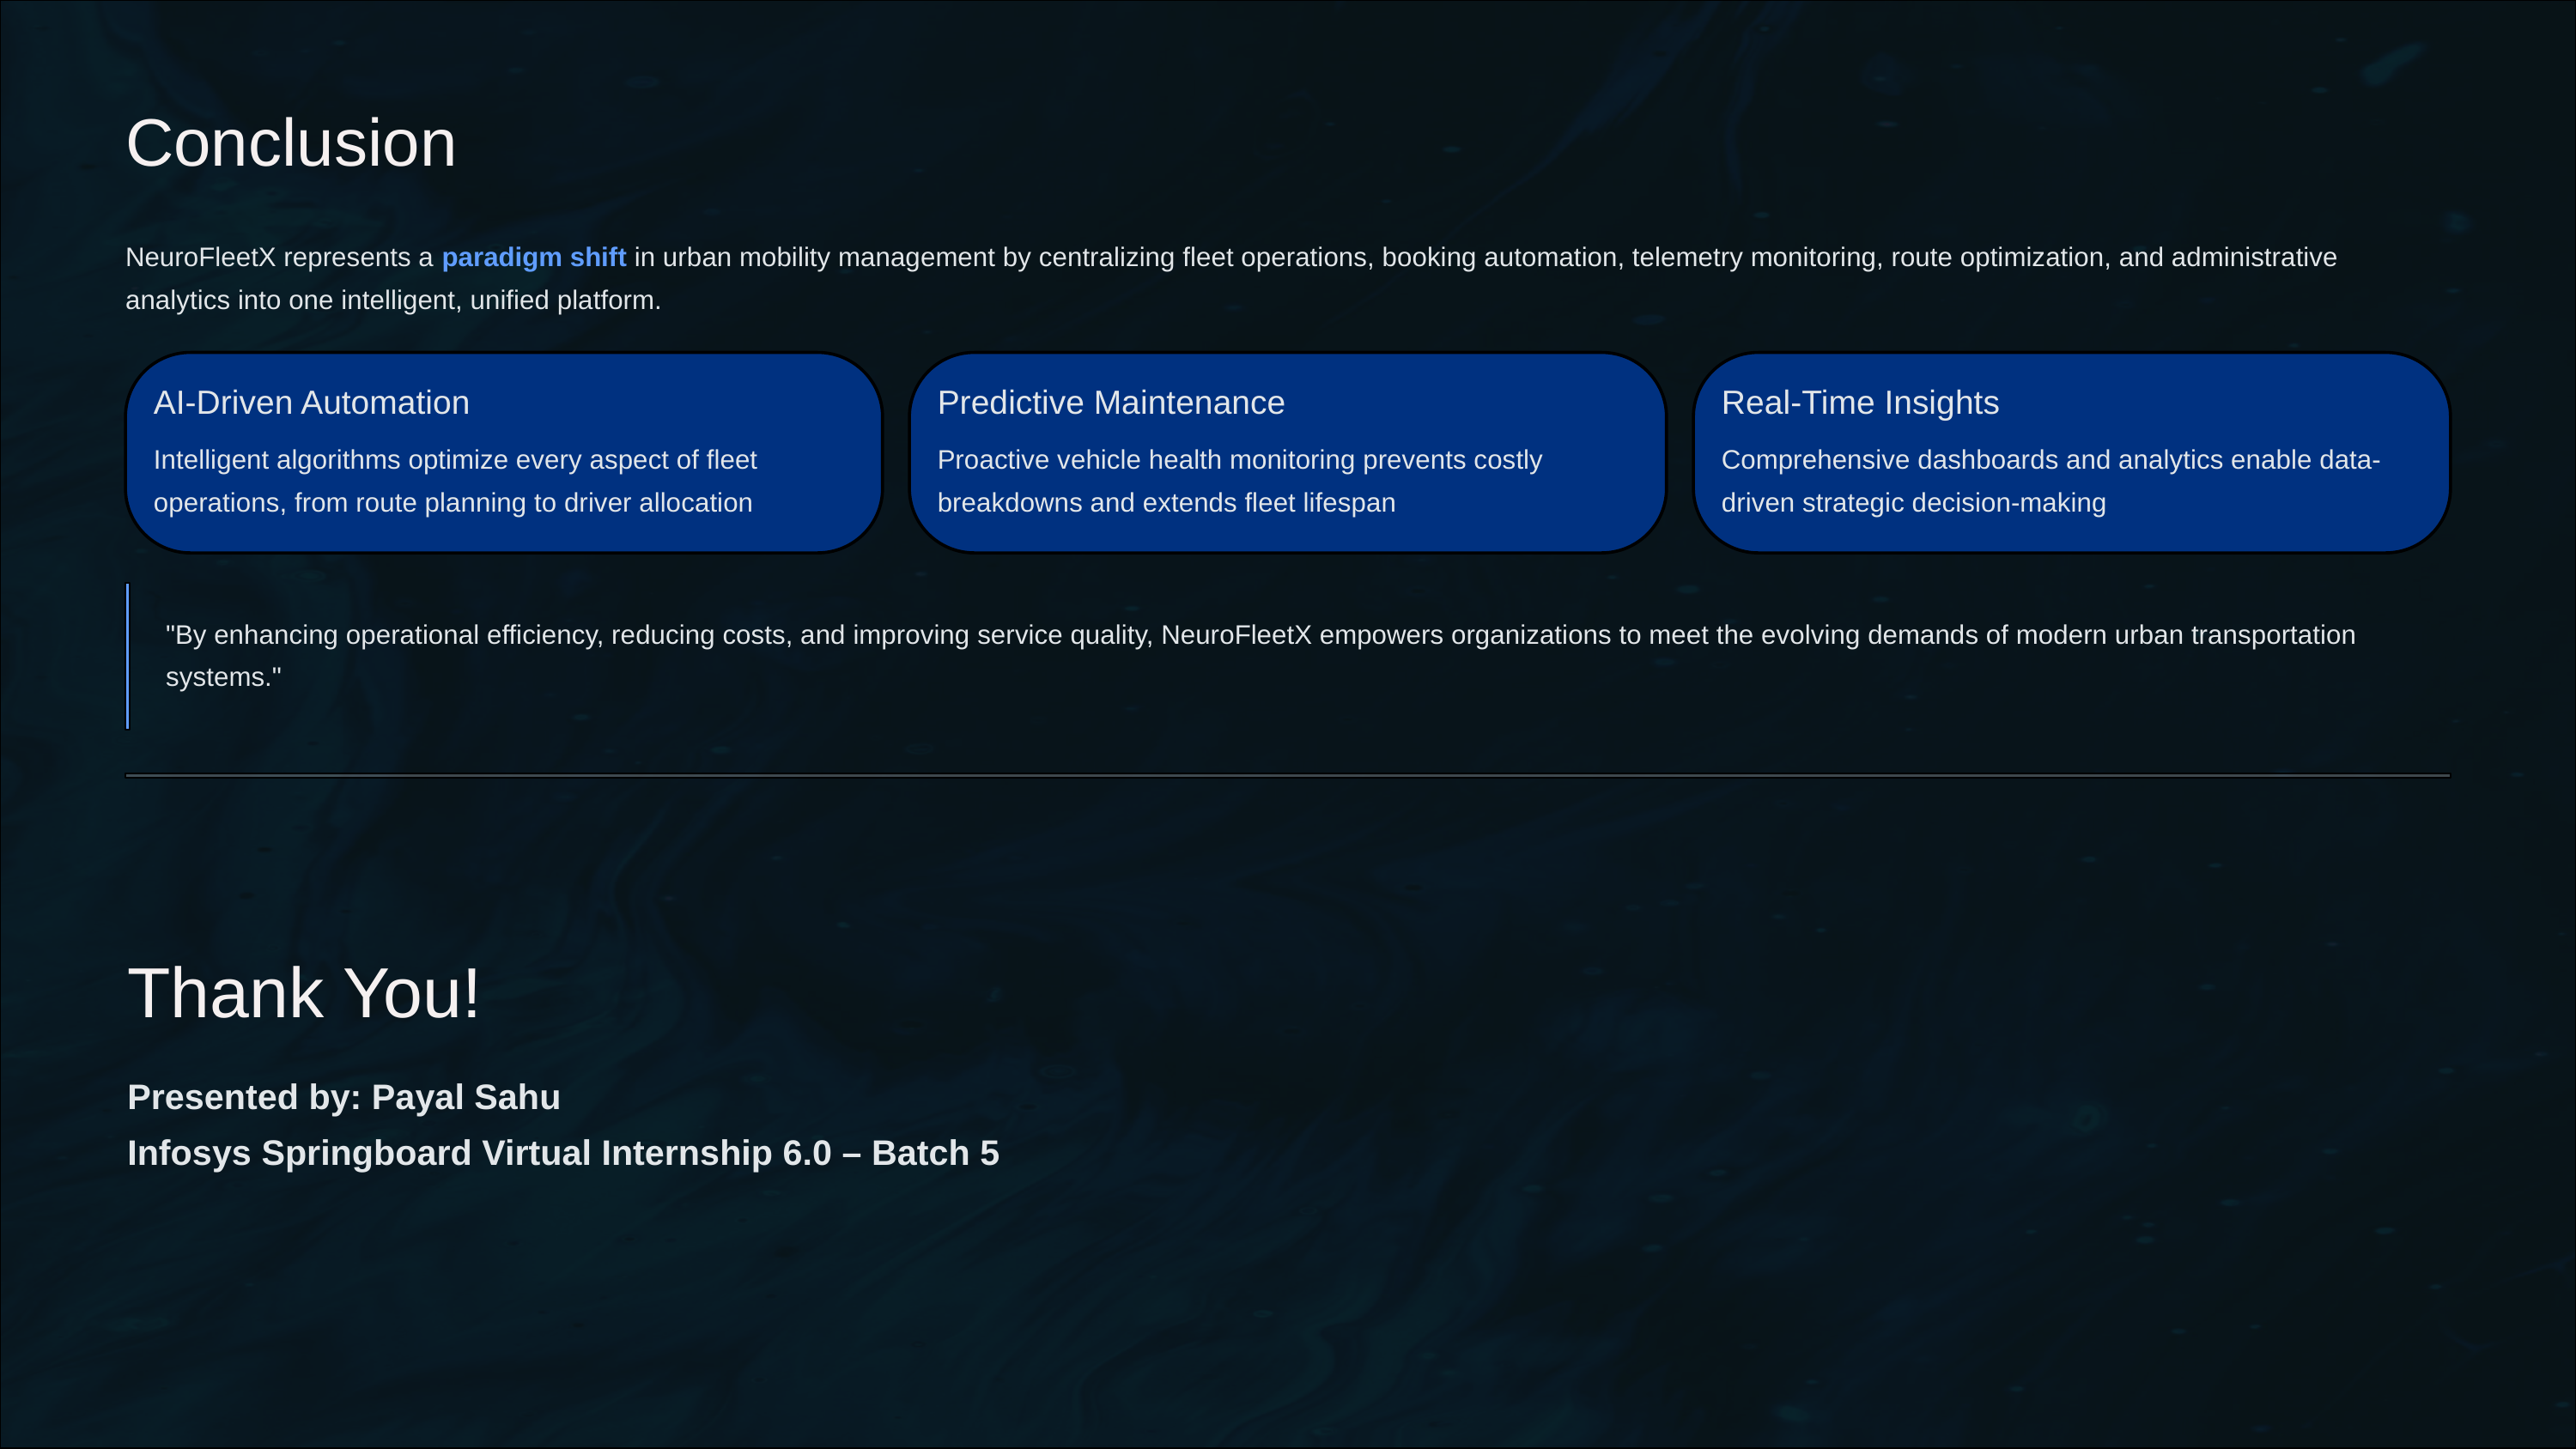

Conclusion
NeuroFleetX represents a paradigm shift in urban mobility management by centralizing fleet operations, booking automation, telemetry monitoring, route optimization, and administrative analytics into one intelligent, unified platform.

AI-Driven Automation
Predictive Maintenance
Real-Time Insights
Intelligent algorithms optimize every aspect of fleet operations, from route planning to driver allocation
Proactive vehicle health monitoring prevents costly breakdowns and extends fleet lifespan
Comprehensive dashboards and analytics enable data-driven strategic decision-making

"By enhancing operational efficiency, reducing costs, and improving service quality, NeuroFleetX empowers organizations to meet the evolving demands of modern urban transportation systems."

Thank You!
Presented by: Payal Sahu
Infosys Springboard Virtual Internship 6.0 – Batch 5